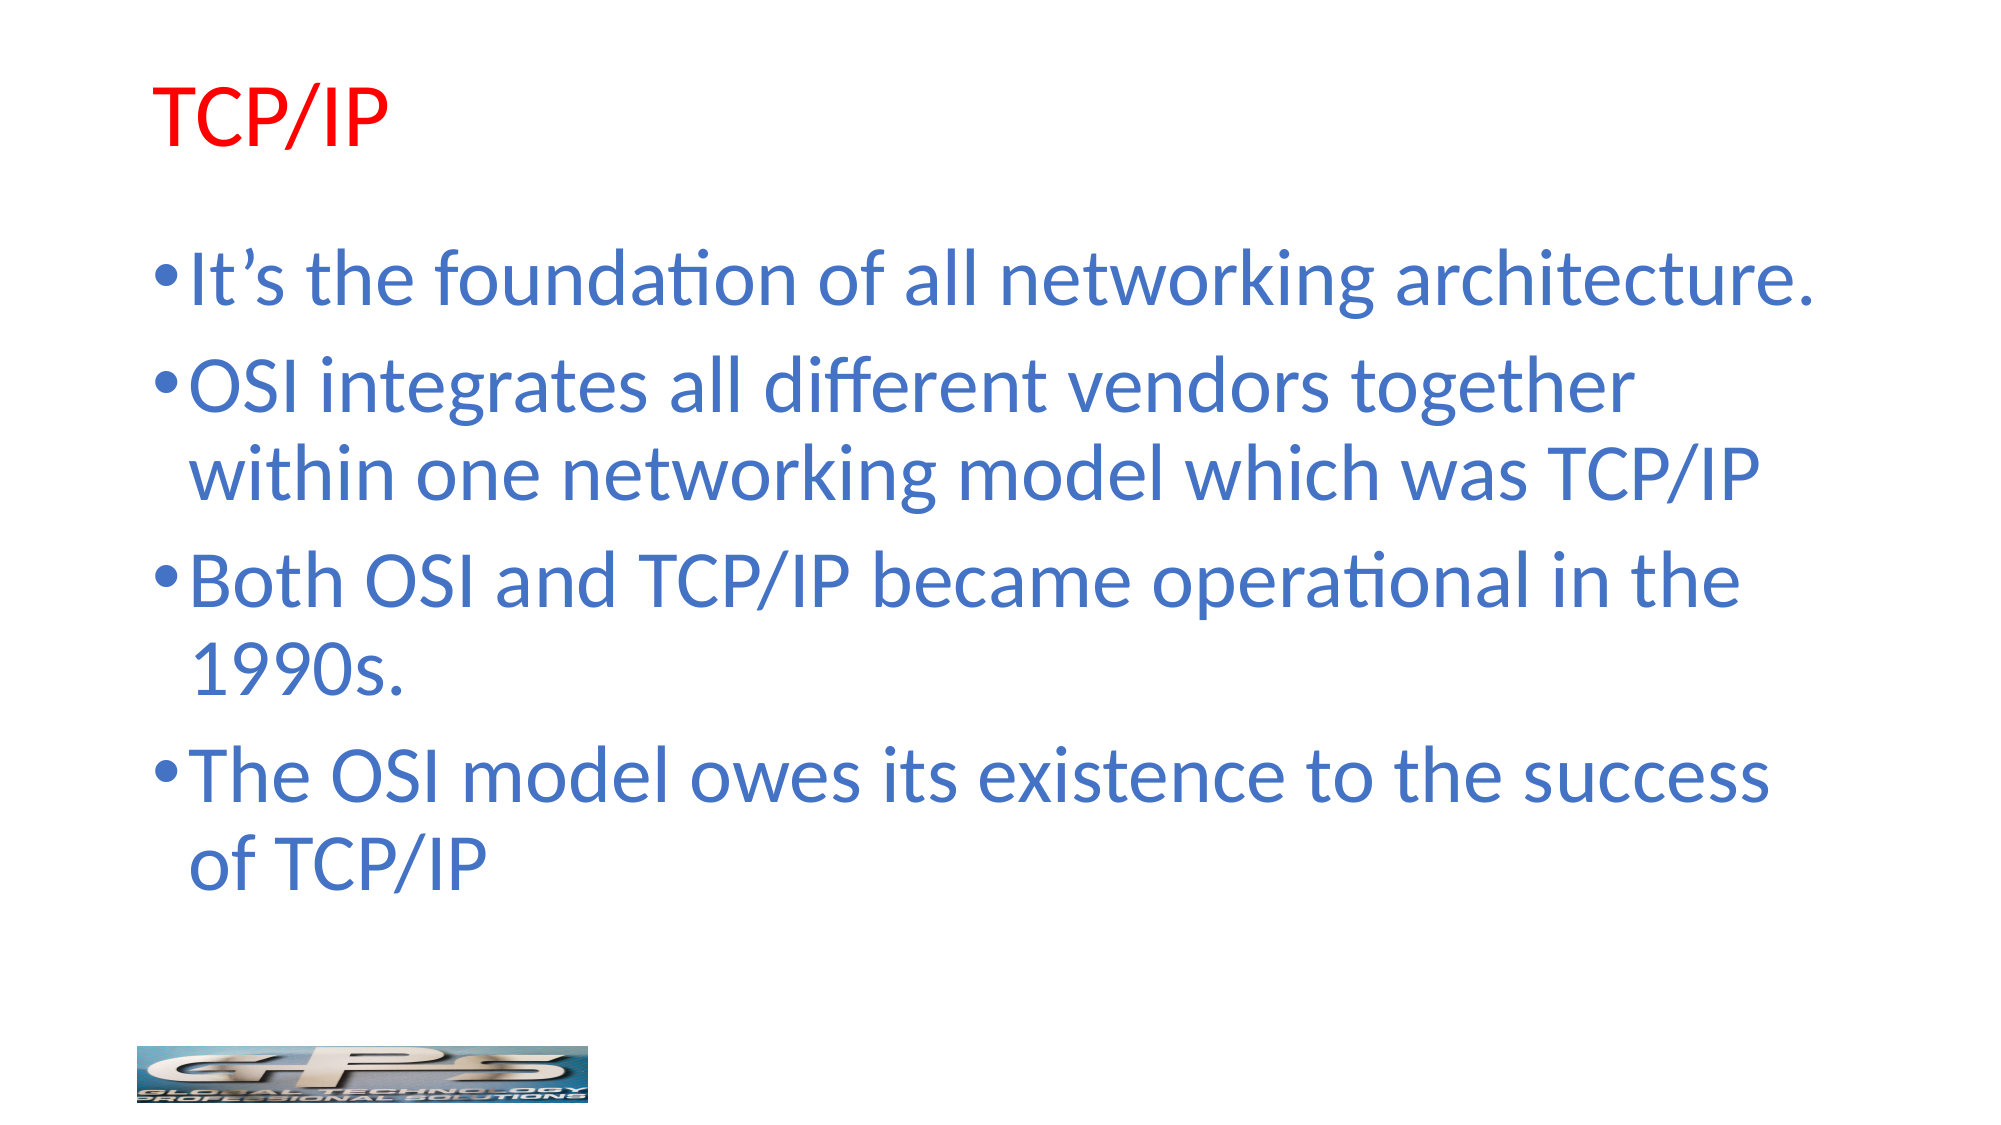

# TCP/IP
It’s the foundation of all networking architecture.
OSI integrates all different vendors together within one networking model which was TCP/IP
Both OSI and TCP/IP became operational in the 1990s.
The OSI model owes its existence to the success of TCP/IP